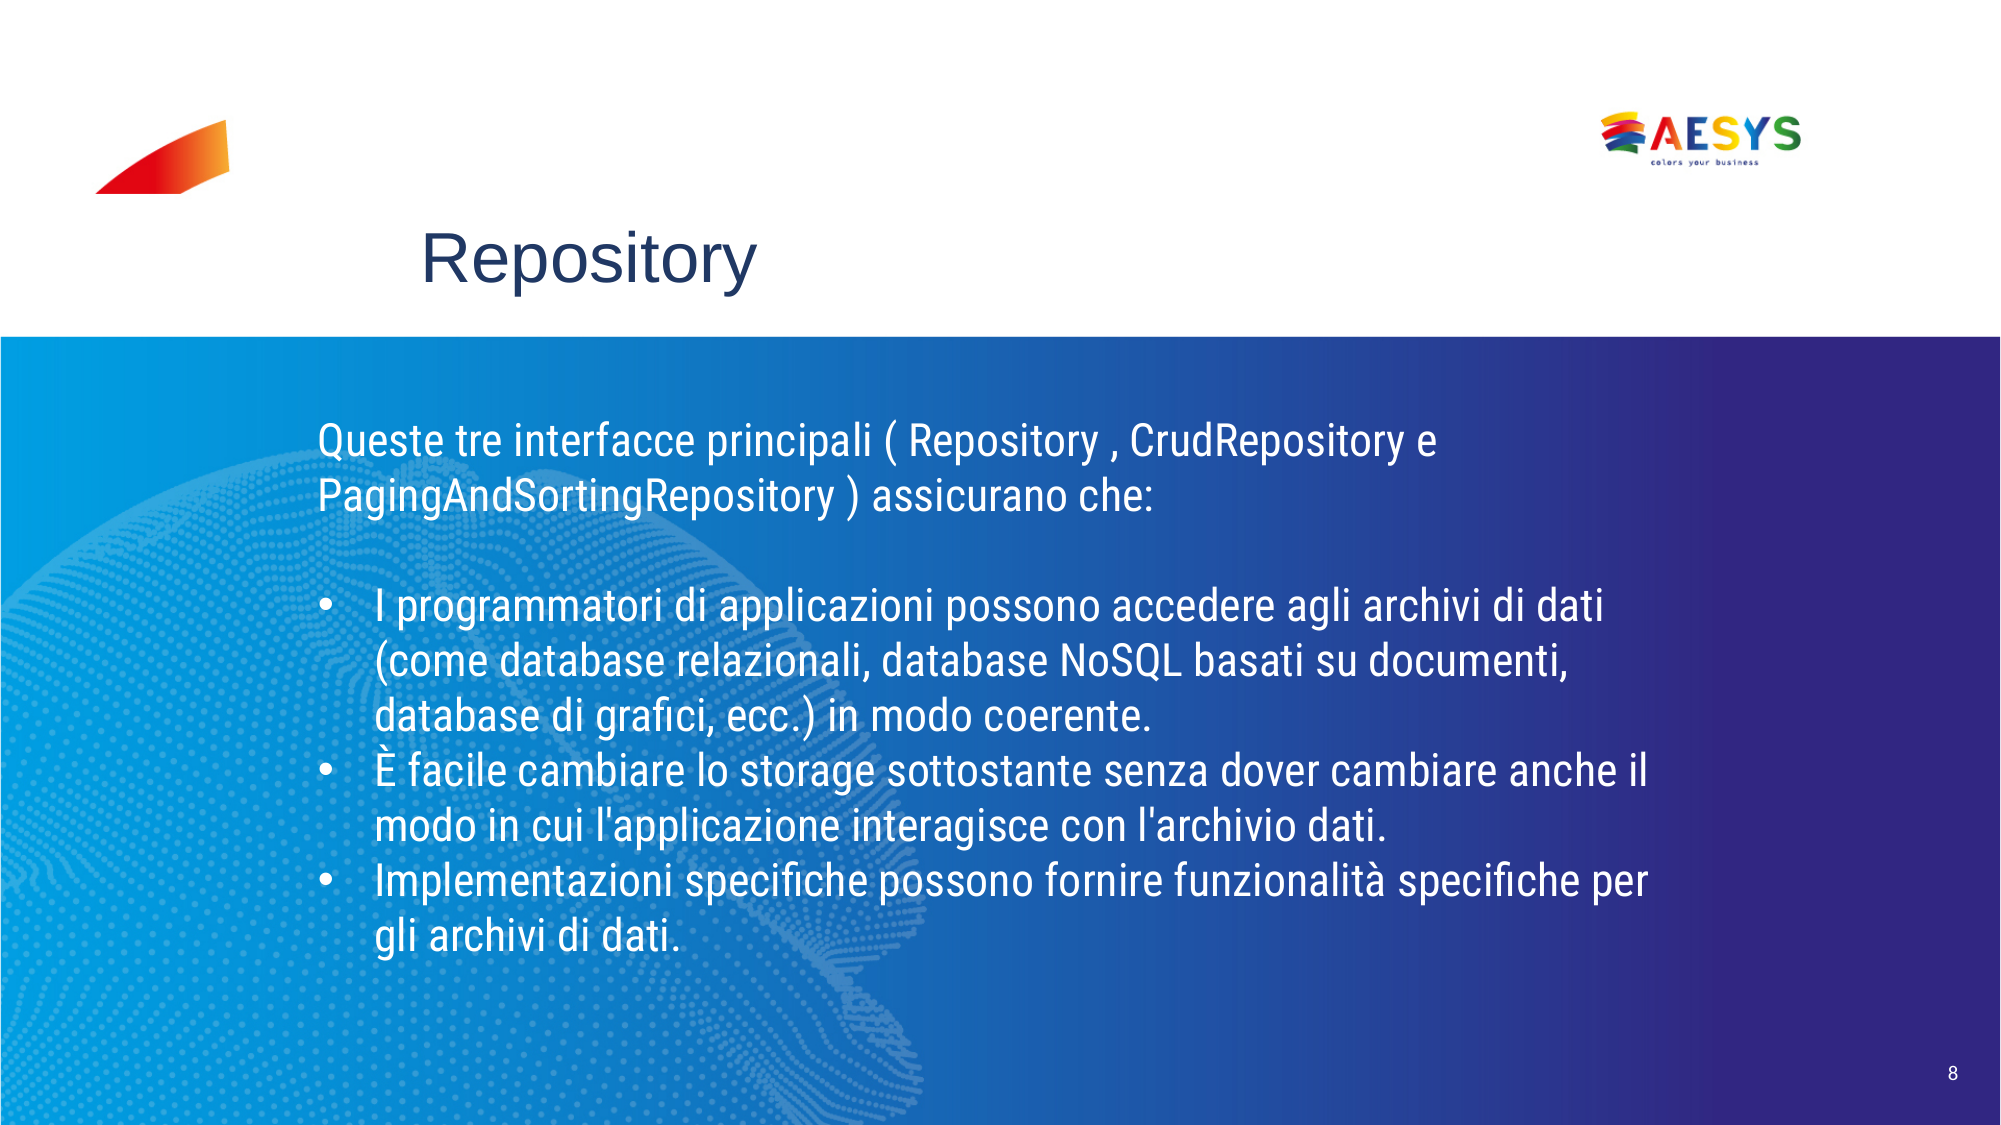

# Repository
Queste tre interfacce principali ( Repository , CrudRepository e PagingAndSortingRepository ) assicurano che:

I programmatori di applicazioni possono accedere agli archivi di dati (come database relazionali, database NoSQL basati su documenti, database di grafici, ecc.) in modo coerente.
È facile cambiare lo storage sottostante senza dover cambiare anche il modo in cui l'applicazione interagisce con l'archivio dati.
Implementazioni specifiche possono fornire funzionalità specifiche per gli archivi di dati.
8